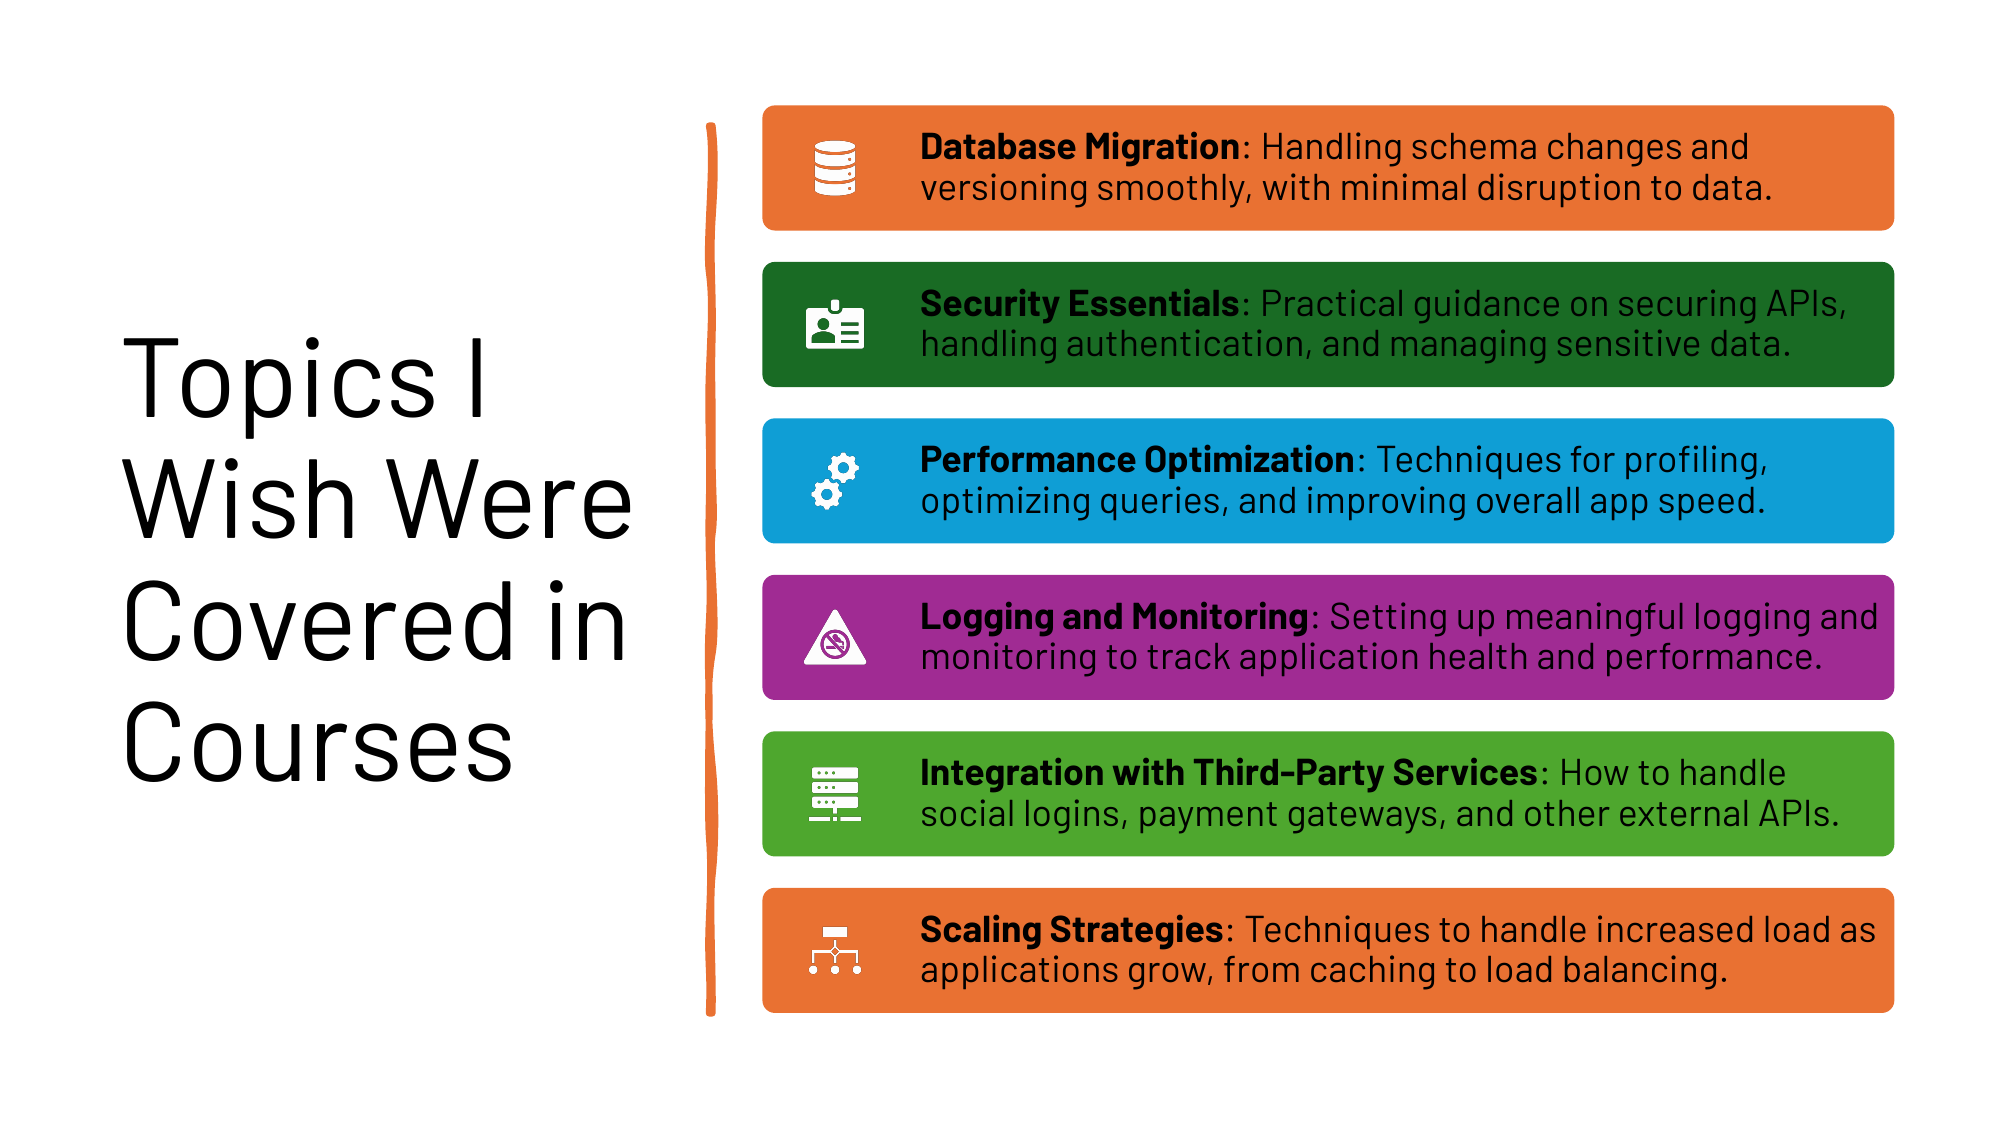

Database Migration: Handling schema changes and versioning smoothly, with minimal disruption to data.
Security Essentials: Practical guidance on securing APIs, handling authentication, and managing sensitive data.
Performance Optimization: Techniques for profiling, optimizing queries, and improving overall app speed.
Logging and Monitoring: Setting up meaningful logging and monitoring to track application health and performance.
Integration with Third-Party Services: How to handle social logins, payment gateways, and other external APIs.
Scaling Strategies: Techniques to handle increased load as applications grow, from caching to load balancing.
# Topics I Wish Were Covered in Courses